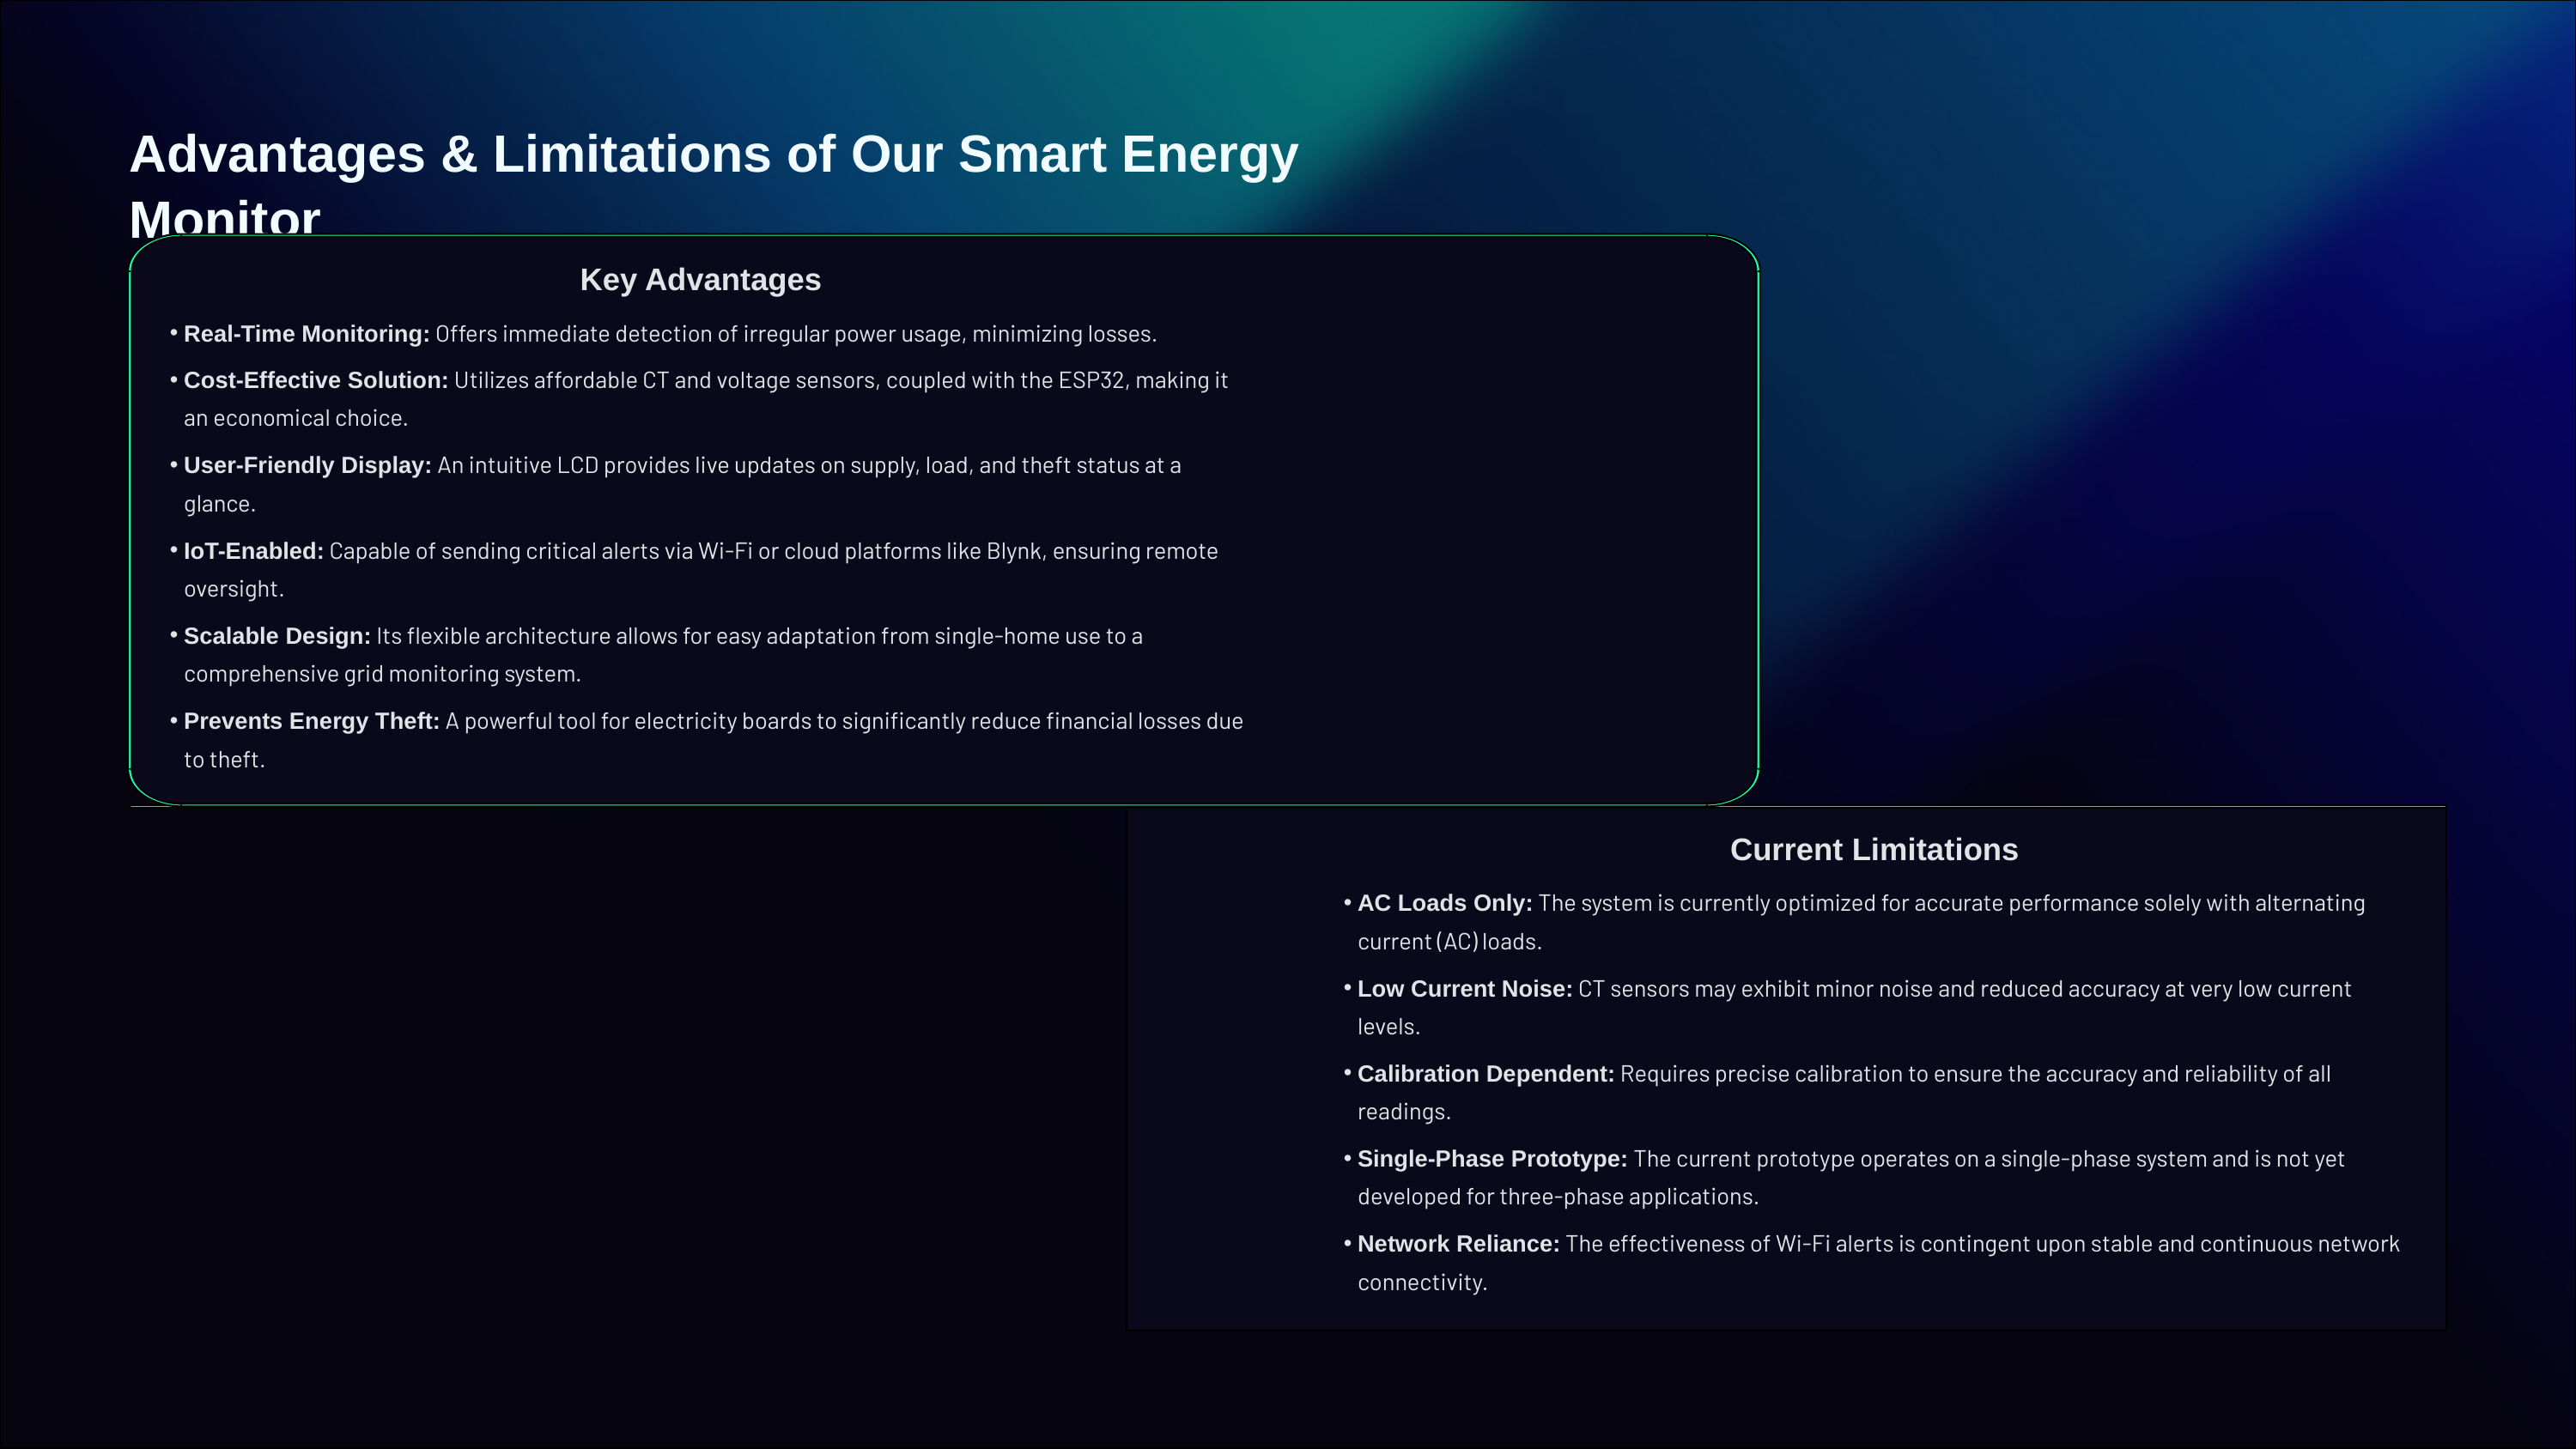

Advantages & Limitations of Our Smart Energy Monitor

Key Advantages
Real-Time Monitoring: Offers immediate detection of irregular power usage, minimizing losses.
Cost-Effective Solution: Utilizes affordable CT and voltage sensors, coupled with the ESP32, making it an economical choice.
User-Friendly Display: An intuitive LCD provides live updates on supply, load, and theft status at a glance.
IoT-Enabled: Capable of sending critical alerts via Wi-Fi or cloud platforms like Blynk, ensuring remote oversight.
Scalable Design: Its flexible architecture allows for easy adaptation from single-home use to a comprehensive grid monitoring system.
Prevents Energy Theft: A powerful tool for electricity boards to significantly reduce financial losses due to theft.

Current Limitations
AC Loads Only: The system is currently optimized for accurate performance solely with alternating current (AC) loads.
Low Current Noise: CT sensors may exhibit minor noise and reduced accuracy at very low current levels.
Calibration Dependent: Requires precise calibration to ensure the accuracy and reliability of all readings.
Single-Phase Prototype: The current prototype operates on a single-phase system and is not yet developed for three-phase applications.
Network Reliance: The effectiveness of Wi-Fi alerts is contingent upon stable and continuous network connectivity.